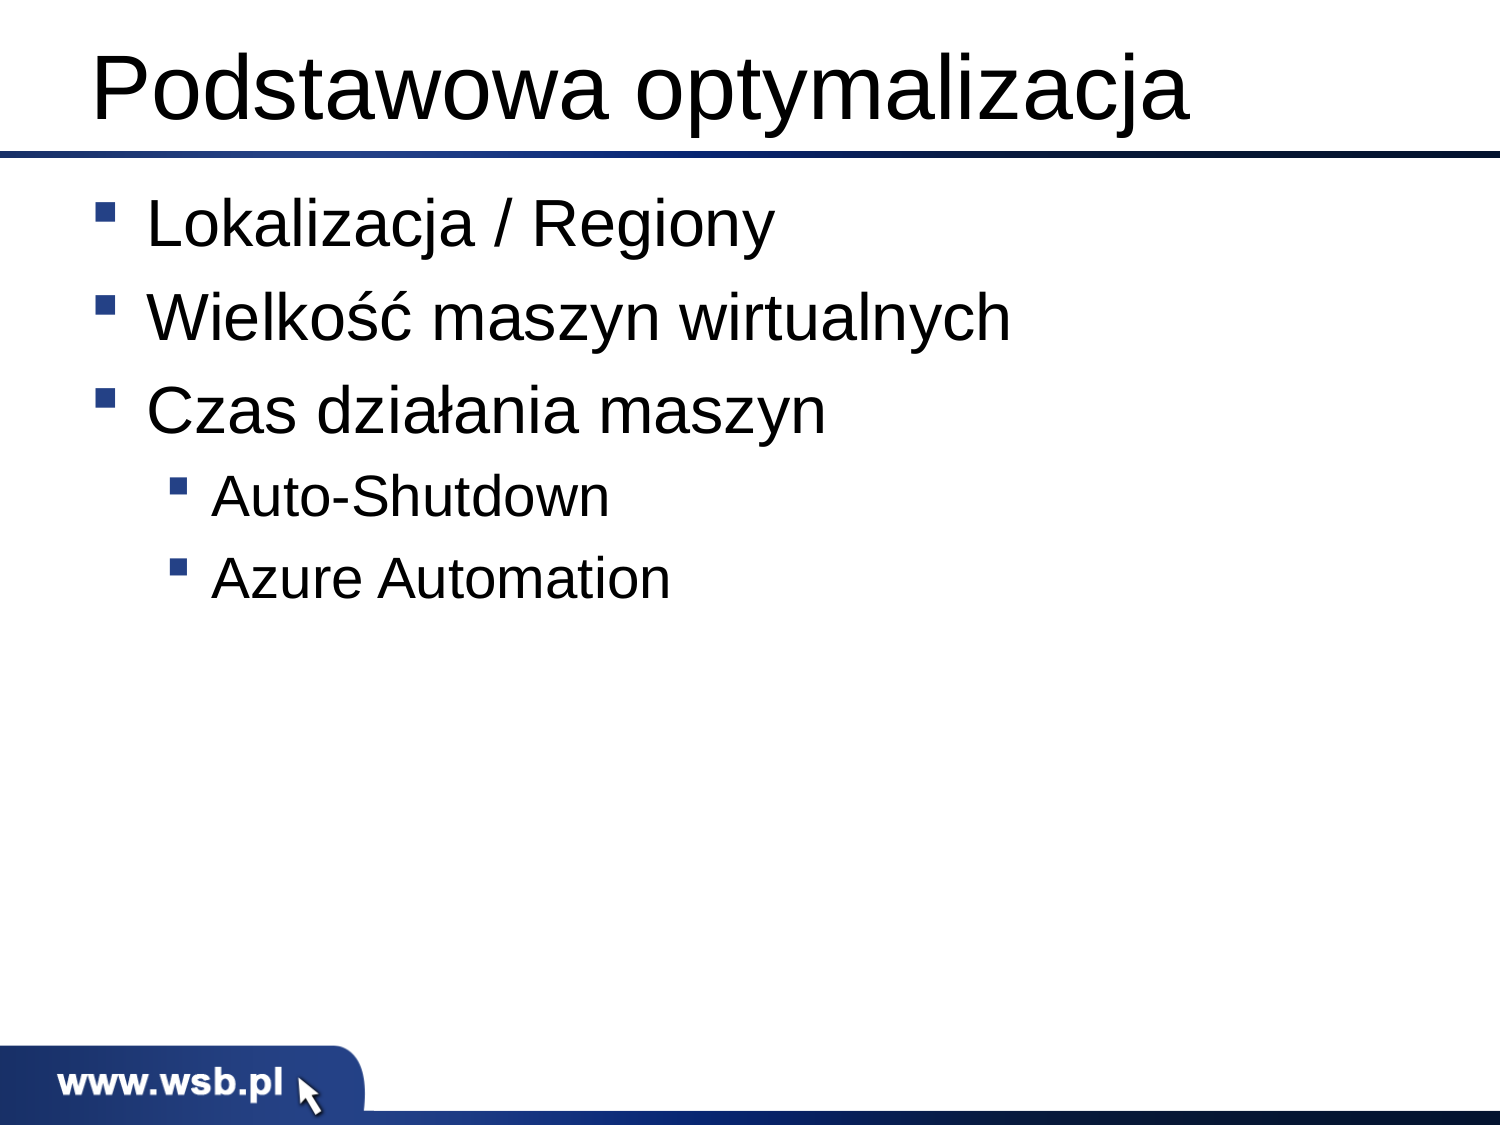

# Podstawowa optymalizacja
Lokalizacja / Regiony
Wielkość maszyn wirtualnych
Czas działania maszyn
Auto-Shutdown
Azure Automation